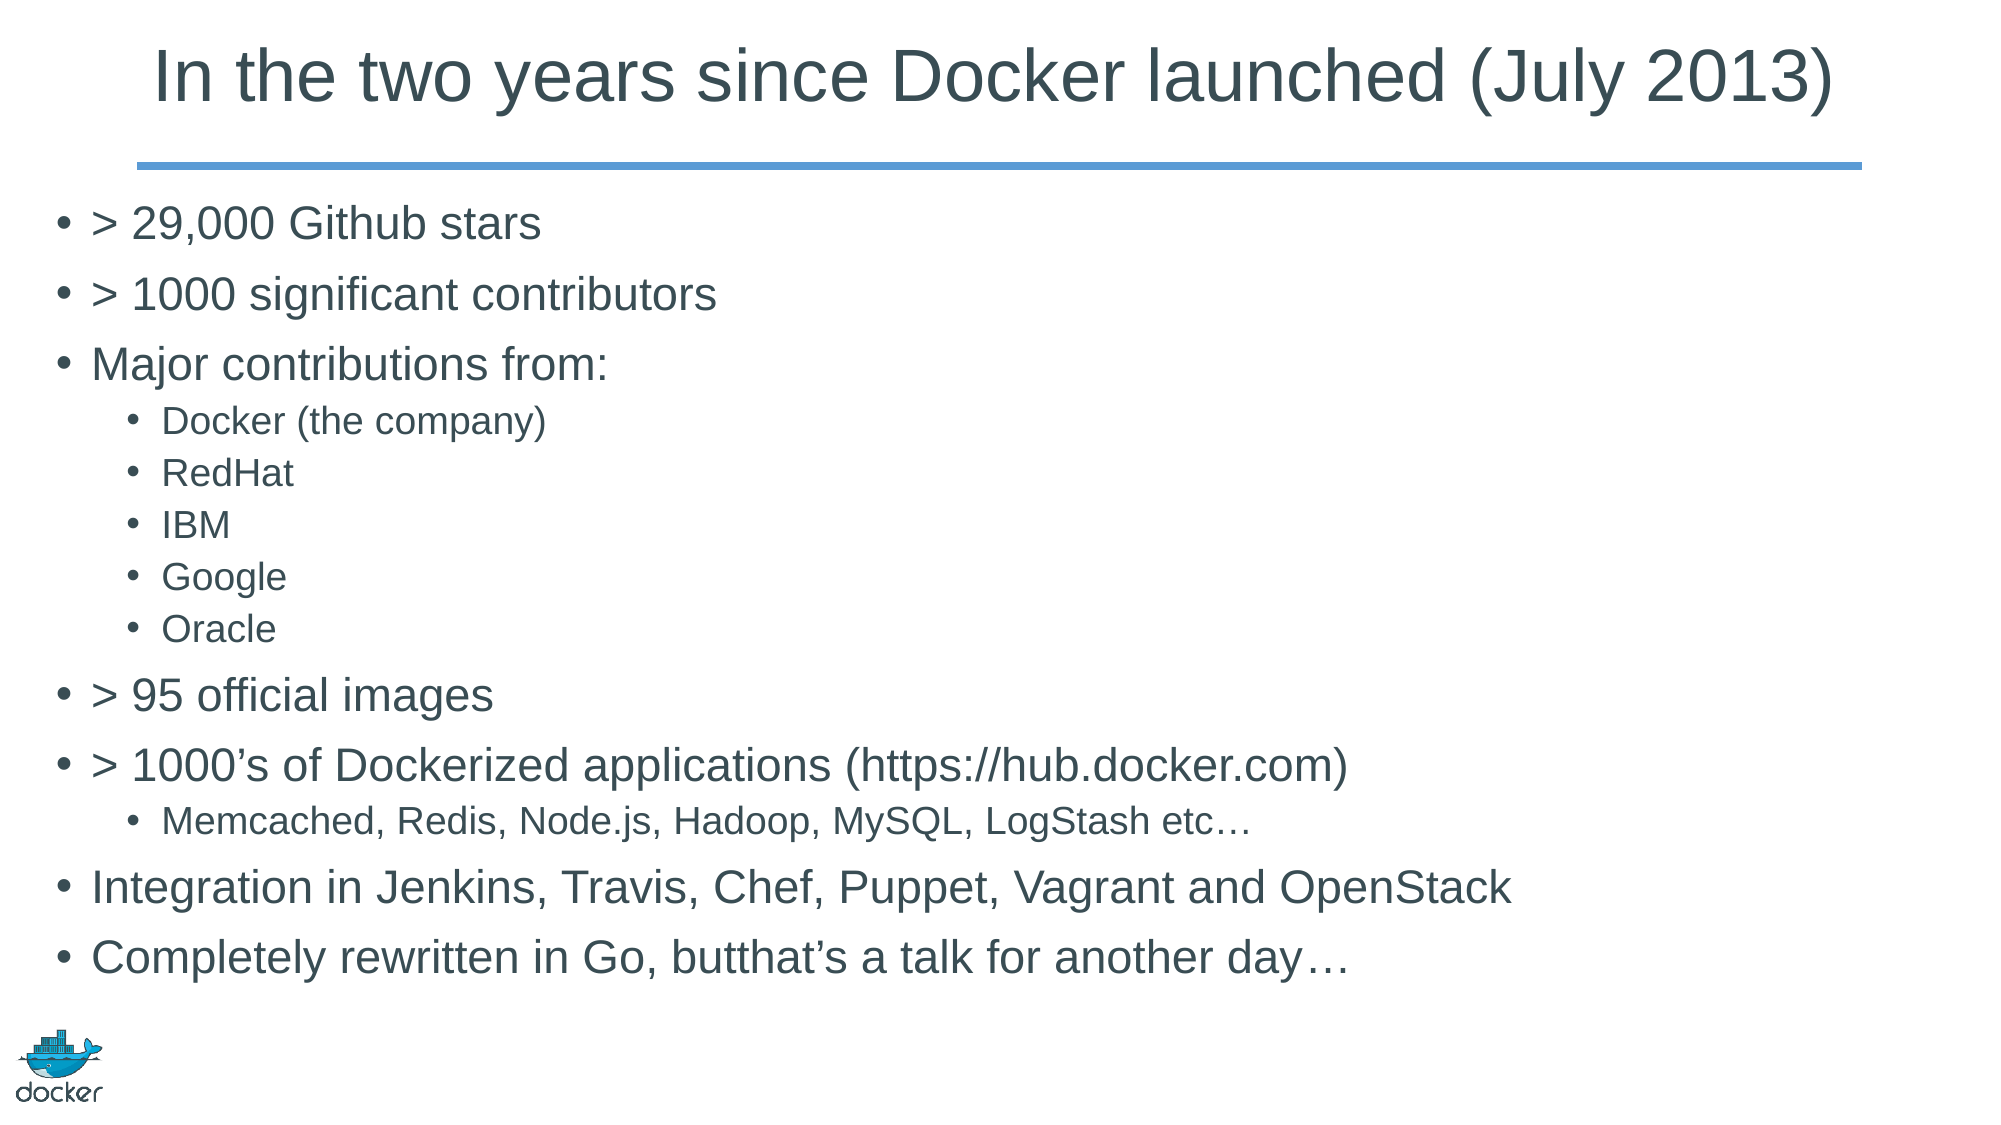

# In the two years since Docker launched (July 2013)
> 29,000 Github stars
> 1000 significant contributors
Major contributions from:
Docker (the company)
RedHat
IBM
Google
Oracle
> 95 official images
> 1000’s of Dockerized applications (https://hub.docker.com)
Memcached, Redis, Node.js, Hadoop, MySQL, LogStash etc…
Integration in Jenkins, Travis, Chef, Puppet, Vagrant and OpenStack
Completely rewritten in Go, butthat’s a talk for another day…